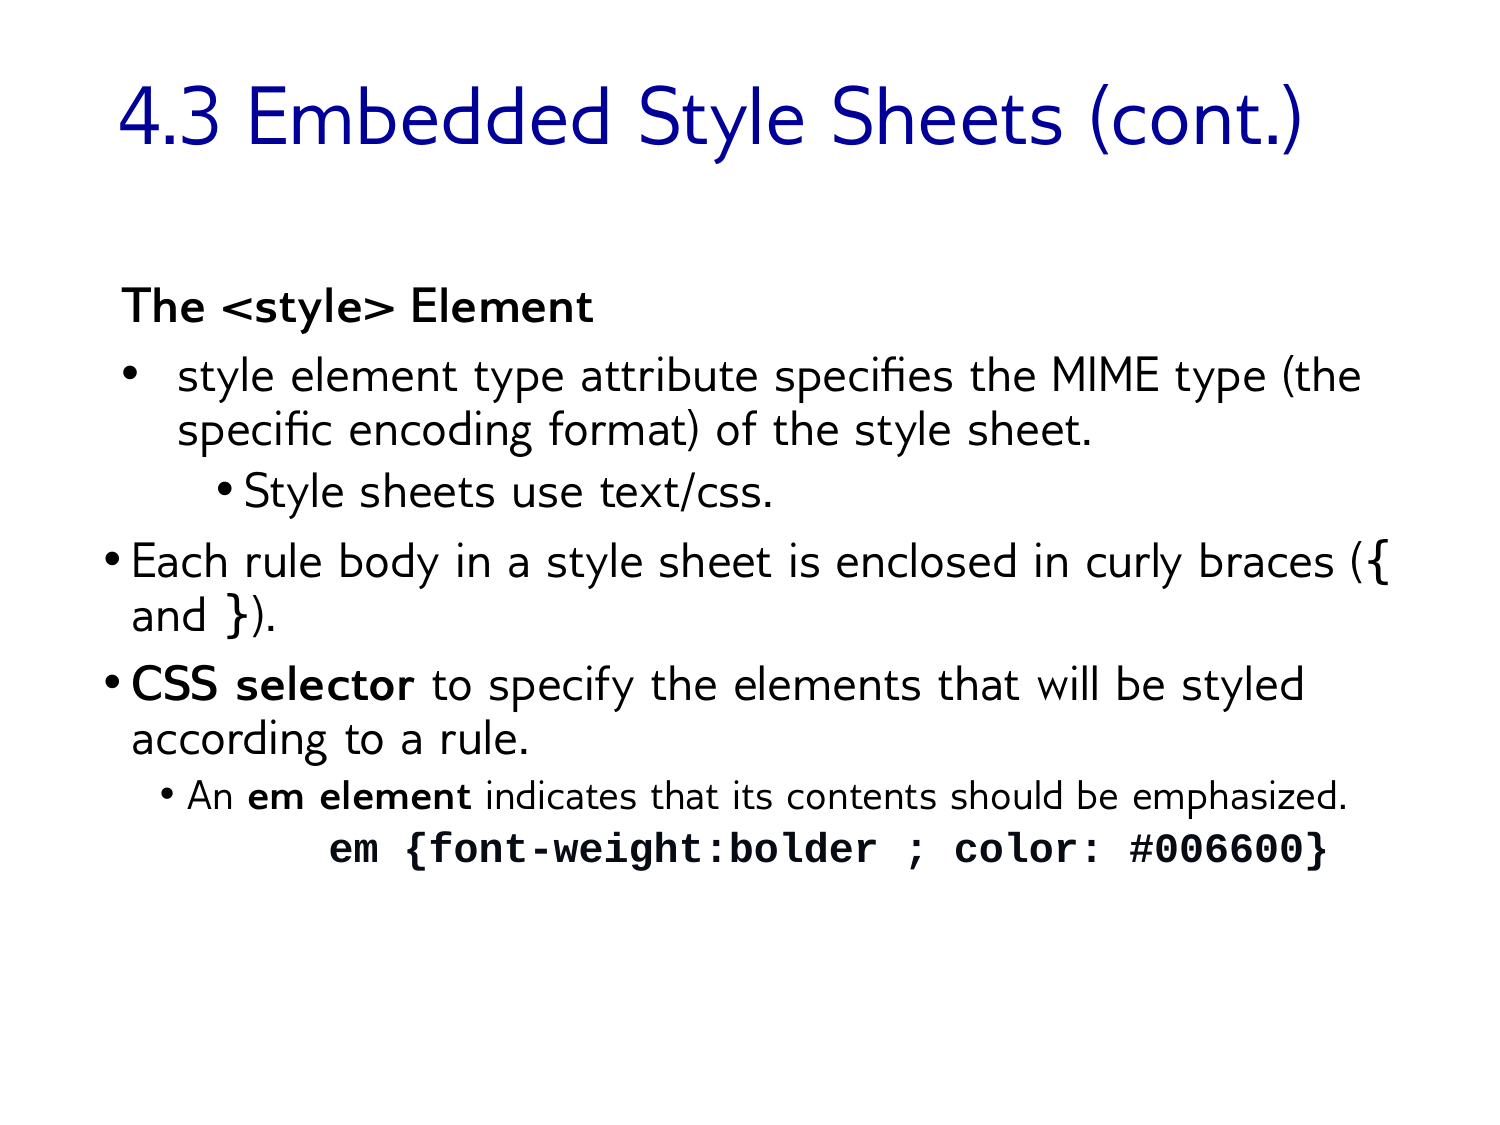

# 4.3 Embedded Style Sheets (cont.)
The <style> Element
style element type attribute specifies the MIME type (the specific encoding format) of the style sheet.
Style sheets use text/css.
Each rule body in a style sheet is enclosed in curly braces ({ and }).
CSS selector to specify the elements that will be styled according to a rule.
An em element indicates that its contents should be emphasized.
	em {font-weight:bolder ; color: #006600}